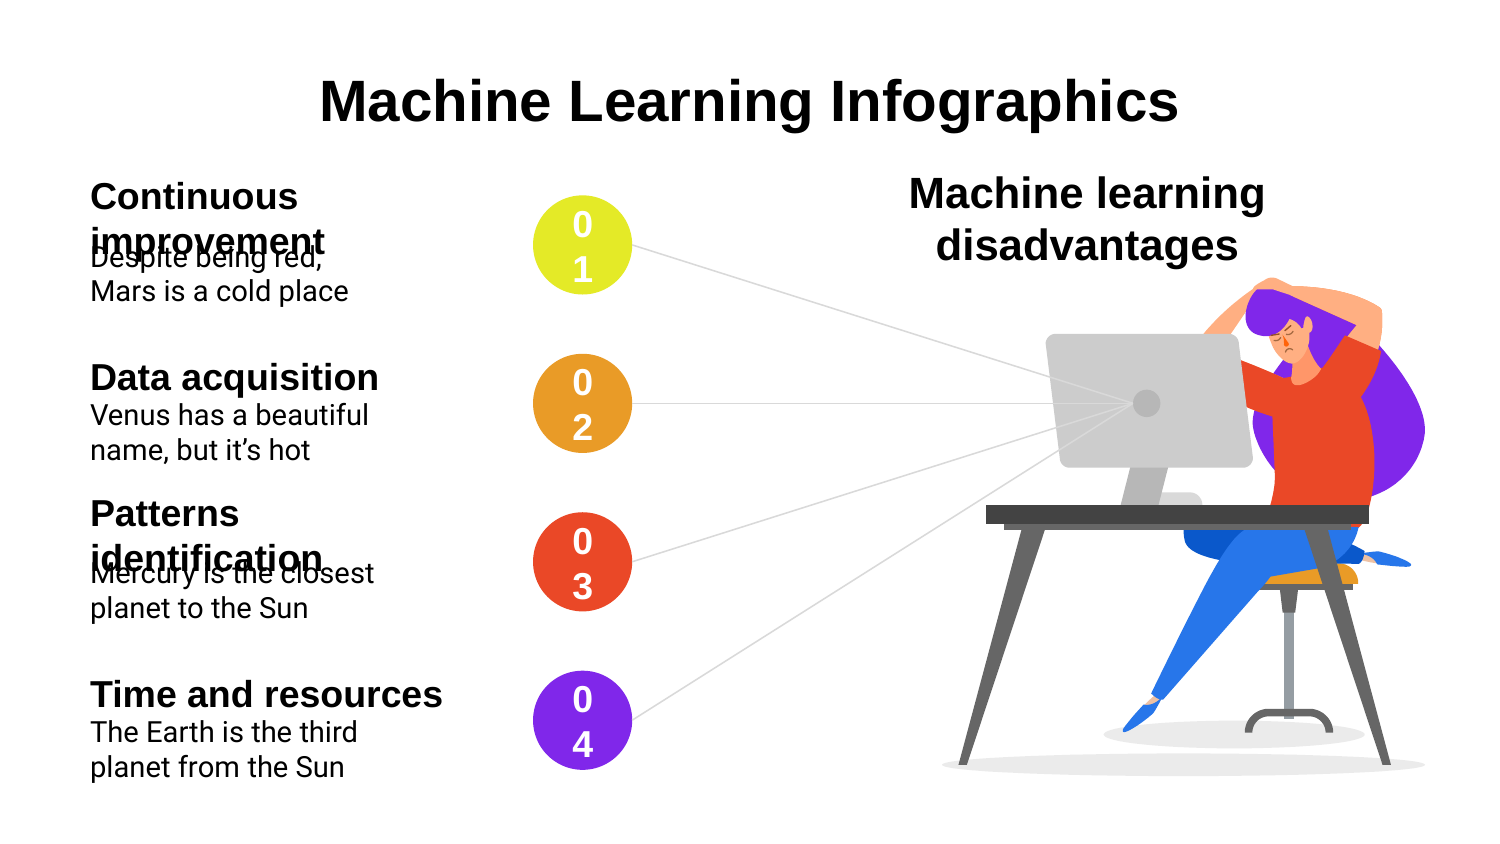

# Machine Learning Infographics
Machine learning disadvantages
Continuous improvement
01
Despite being red, Mars is a cold place

Data acquisition
02
Venus has a beautiful name, but it’s hot

Patterns identification
03
Mercury is the closest planet to the Sun
Time and resources
04
The Earth is the third planet from the Sun